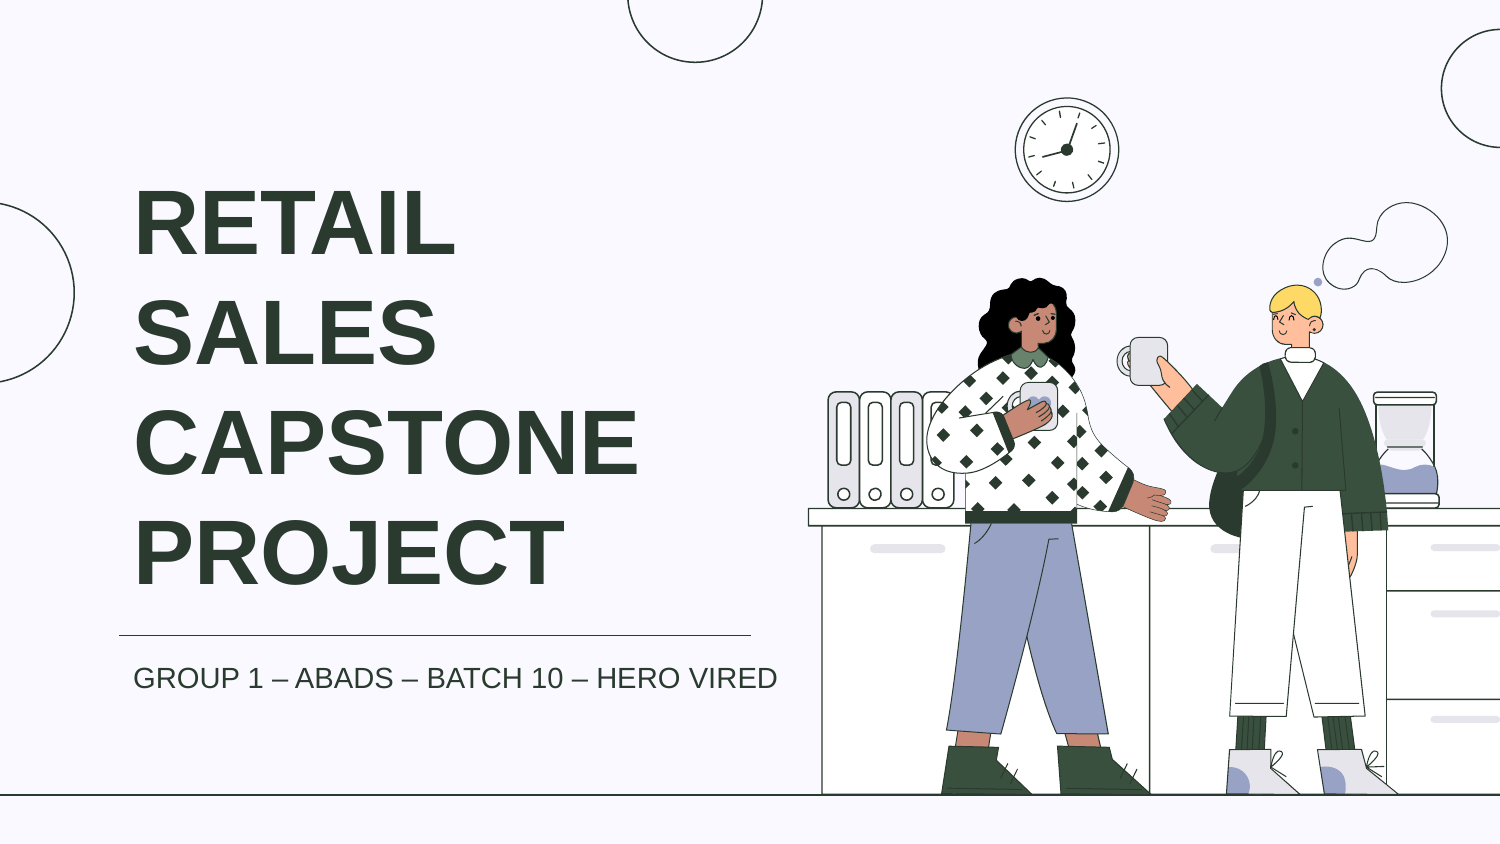

# RETAIL SALES CAPSTONE PROJECT

GROUP 1 – ABADS – BATCH 10 – HERO VIRED